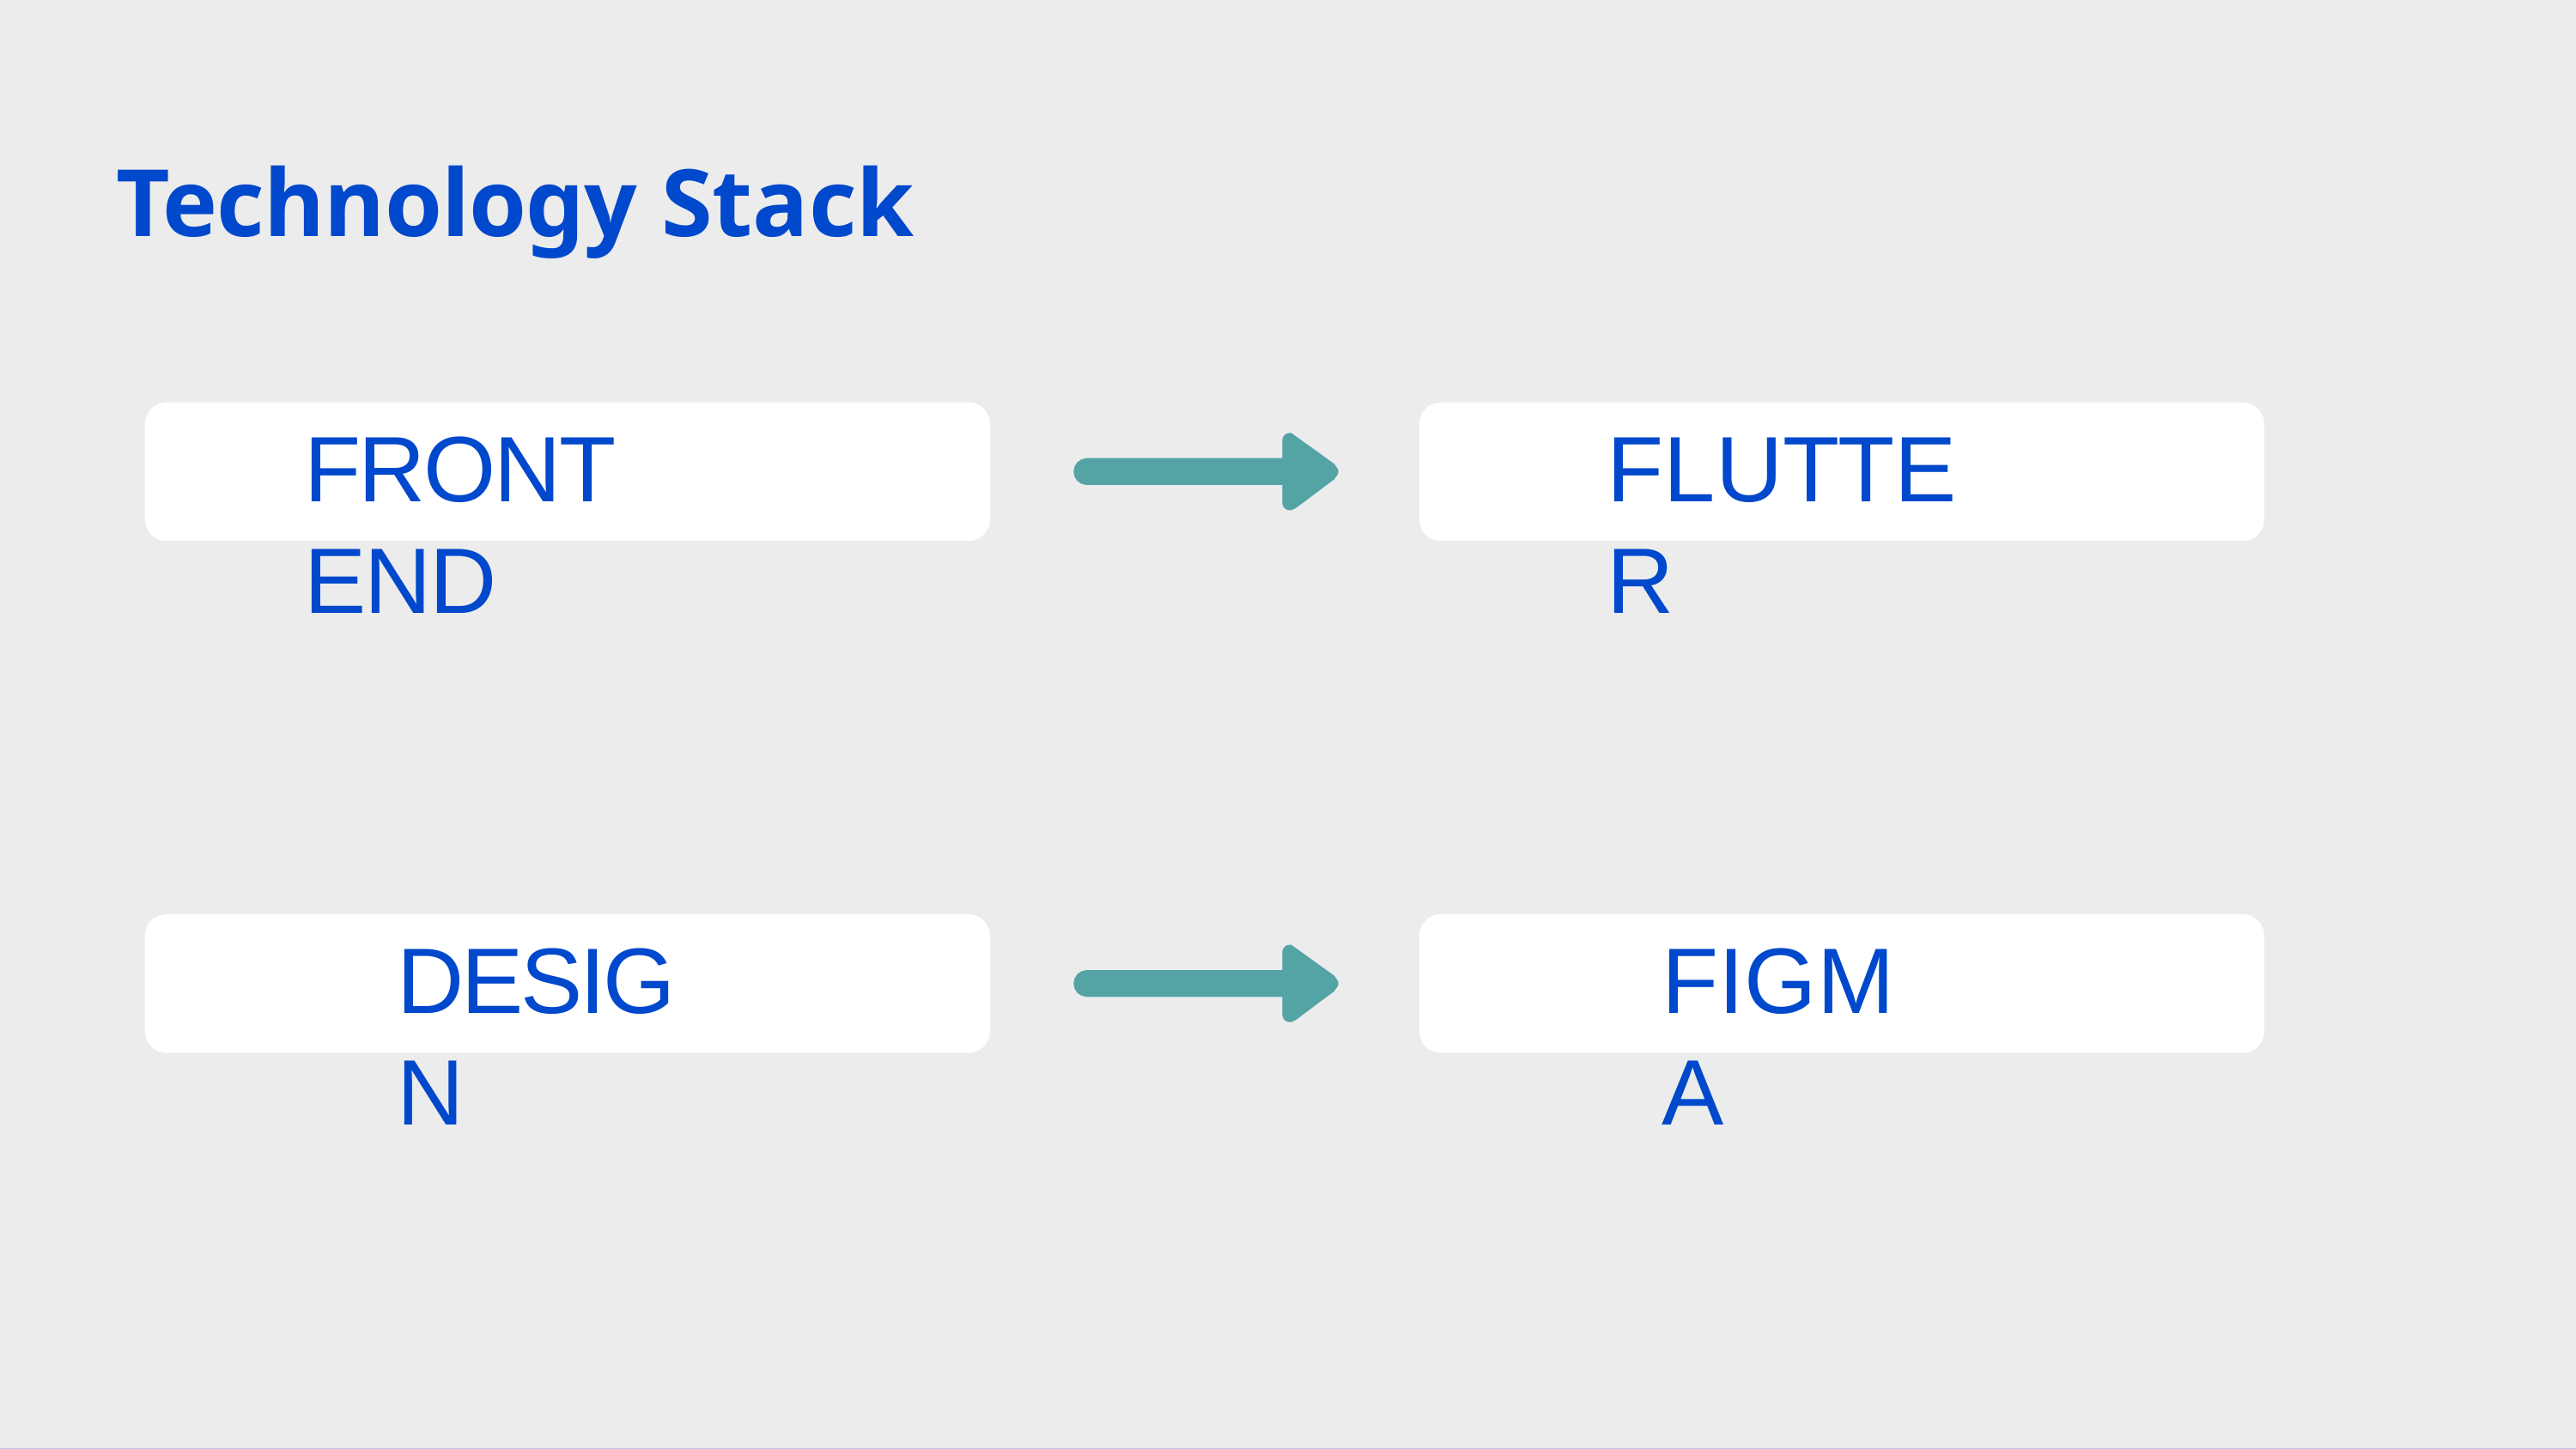

# Technology Stack

FRONT END
FLUTTER

DESIGN
FIGMA